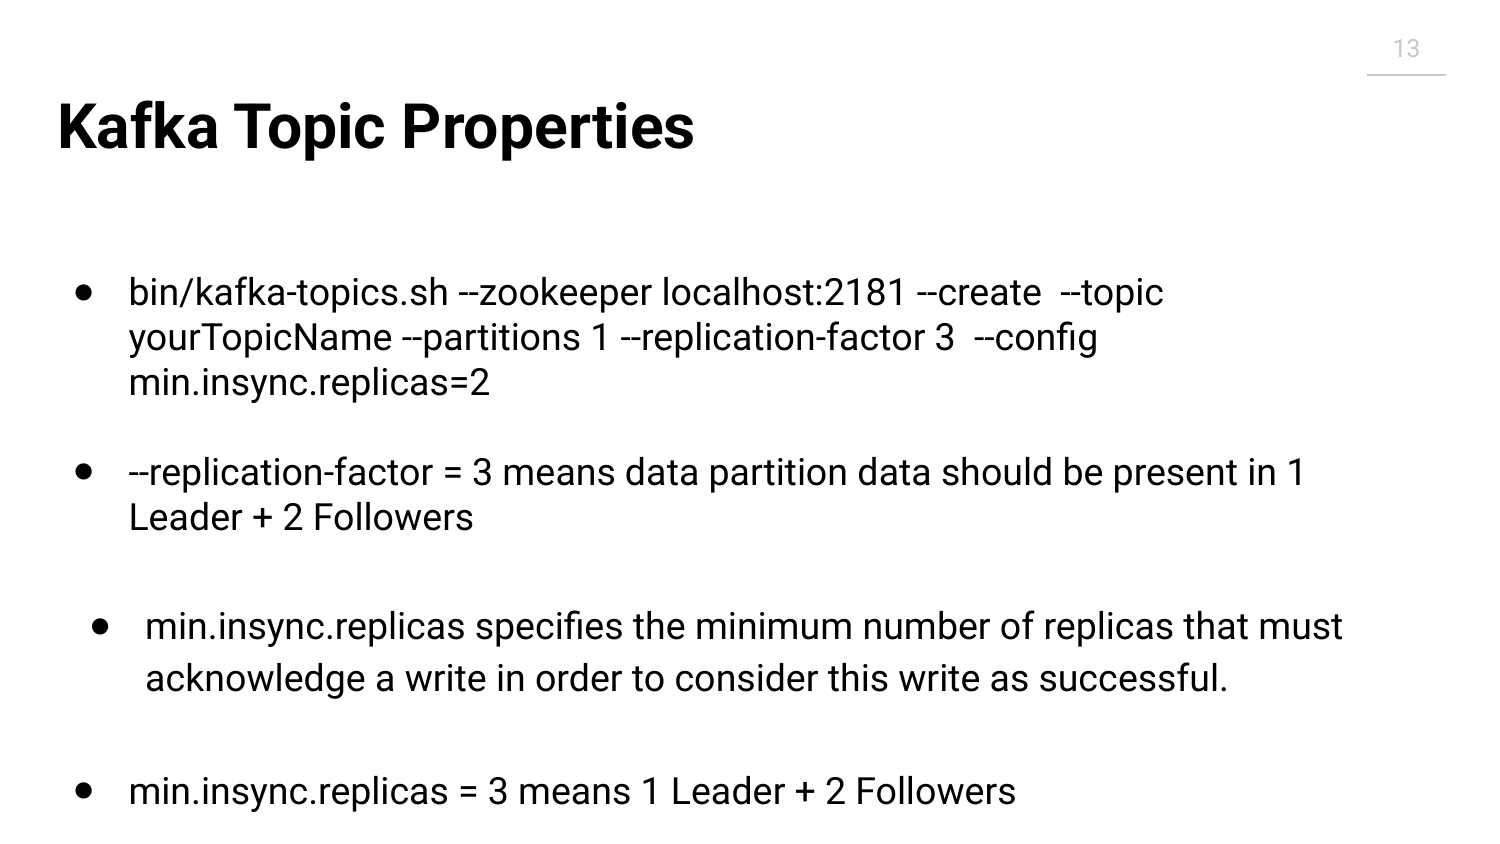

13

# Kafka Topic Properties

bin/kafka-topics.sh --zookeeper localhost:2181 --create  --topic yourTopicName --partitions 1 --replication-factor 3  --config min.insync.replicas=2

--replication-factor = 3 means data partition data should be present in 1 Leader + 2 Followers

min.insync.replicas specifies the minimum number of replicas that must acknowledge a write in order to consider this write as successful.

min.insync.replicas = 3 means 1 Leader + 2 Followers